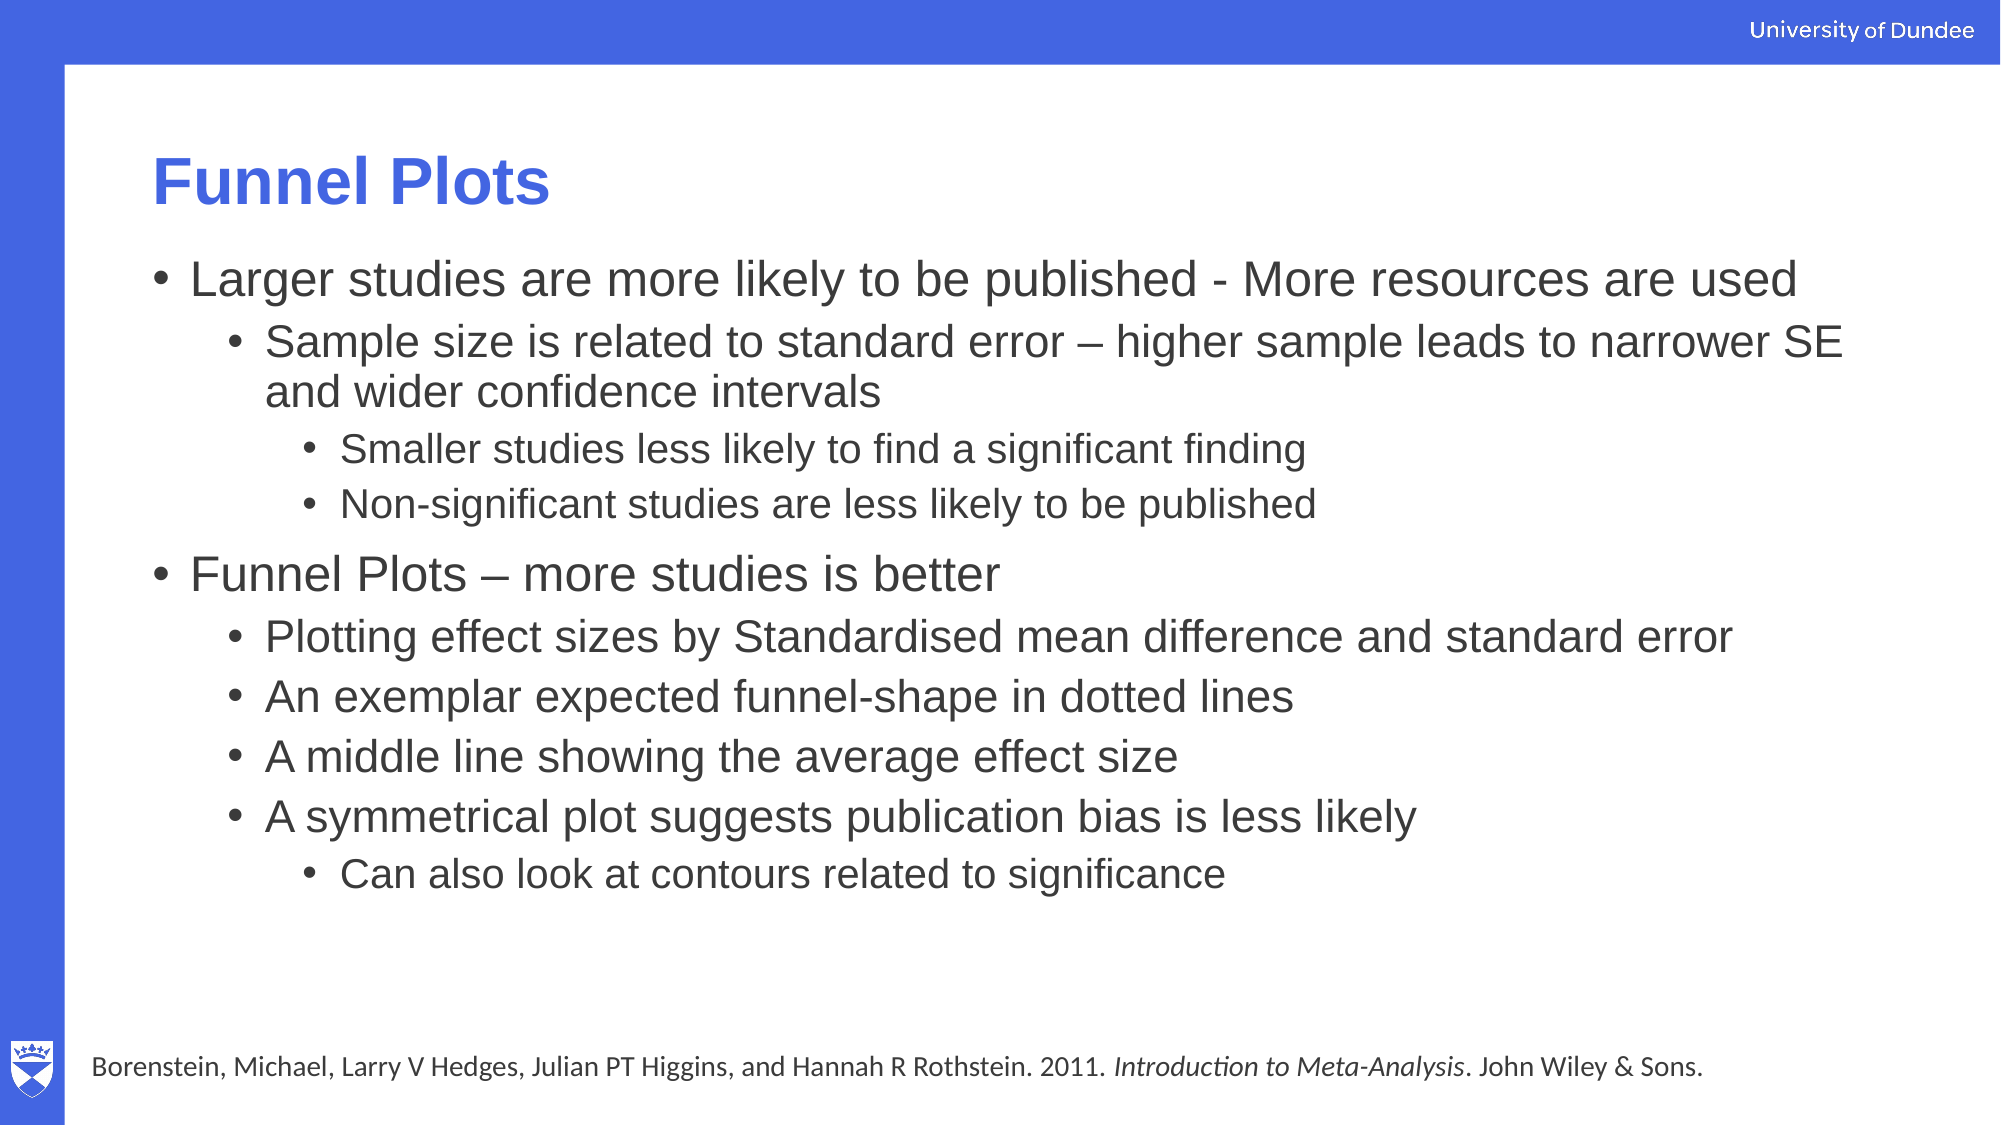

# Funnel Plots
Larger studies are more likely to be published - More resources are used
Sample size is related to standard error – higher sample leads to narrower SE and wider confidence intervals
Smaller studies less likely to find a significant finding
Non-significant studies are less likely to be published
Funnel Plots – more studies is better
Plotting effect sizes by Standardised mean difference and standard error
An exemplar expected funnel-shape in dotted lines
A middle line showing the average effect size
A symmetrical plot suggests publication bias is less likely
Can also look at contours related to significance
Borenstein, Michael, Larry V Hedges, Julian PT Higgins, and Hannah R Rothstein. 2011. Introduction to Meta-Analysis. John Wiley & Sons.